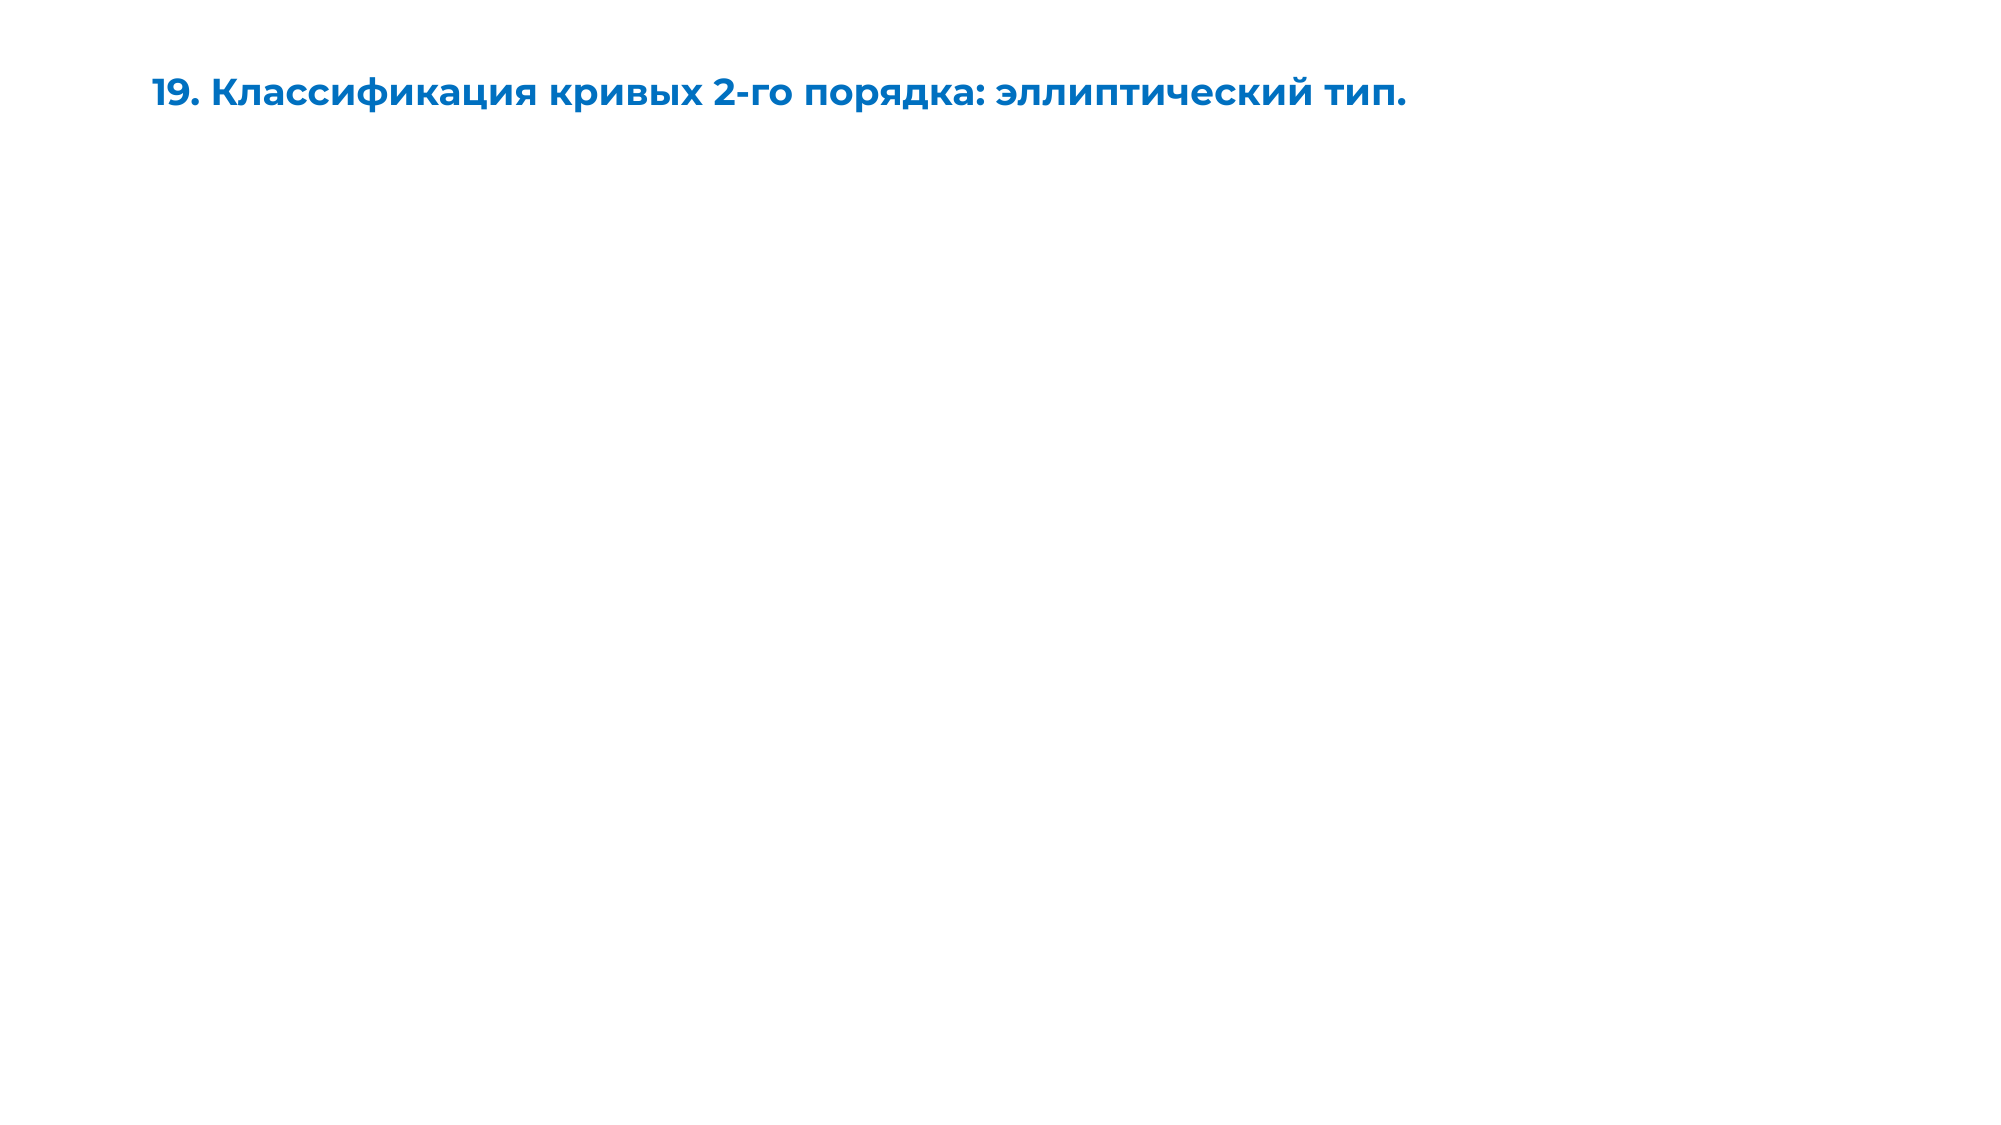

# 19. Классификация кривых 2-го порядка: эллиптический тип.